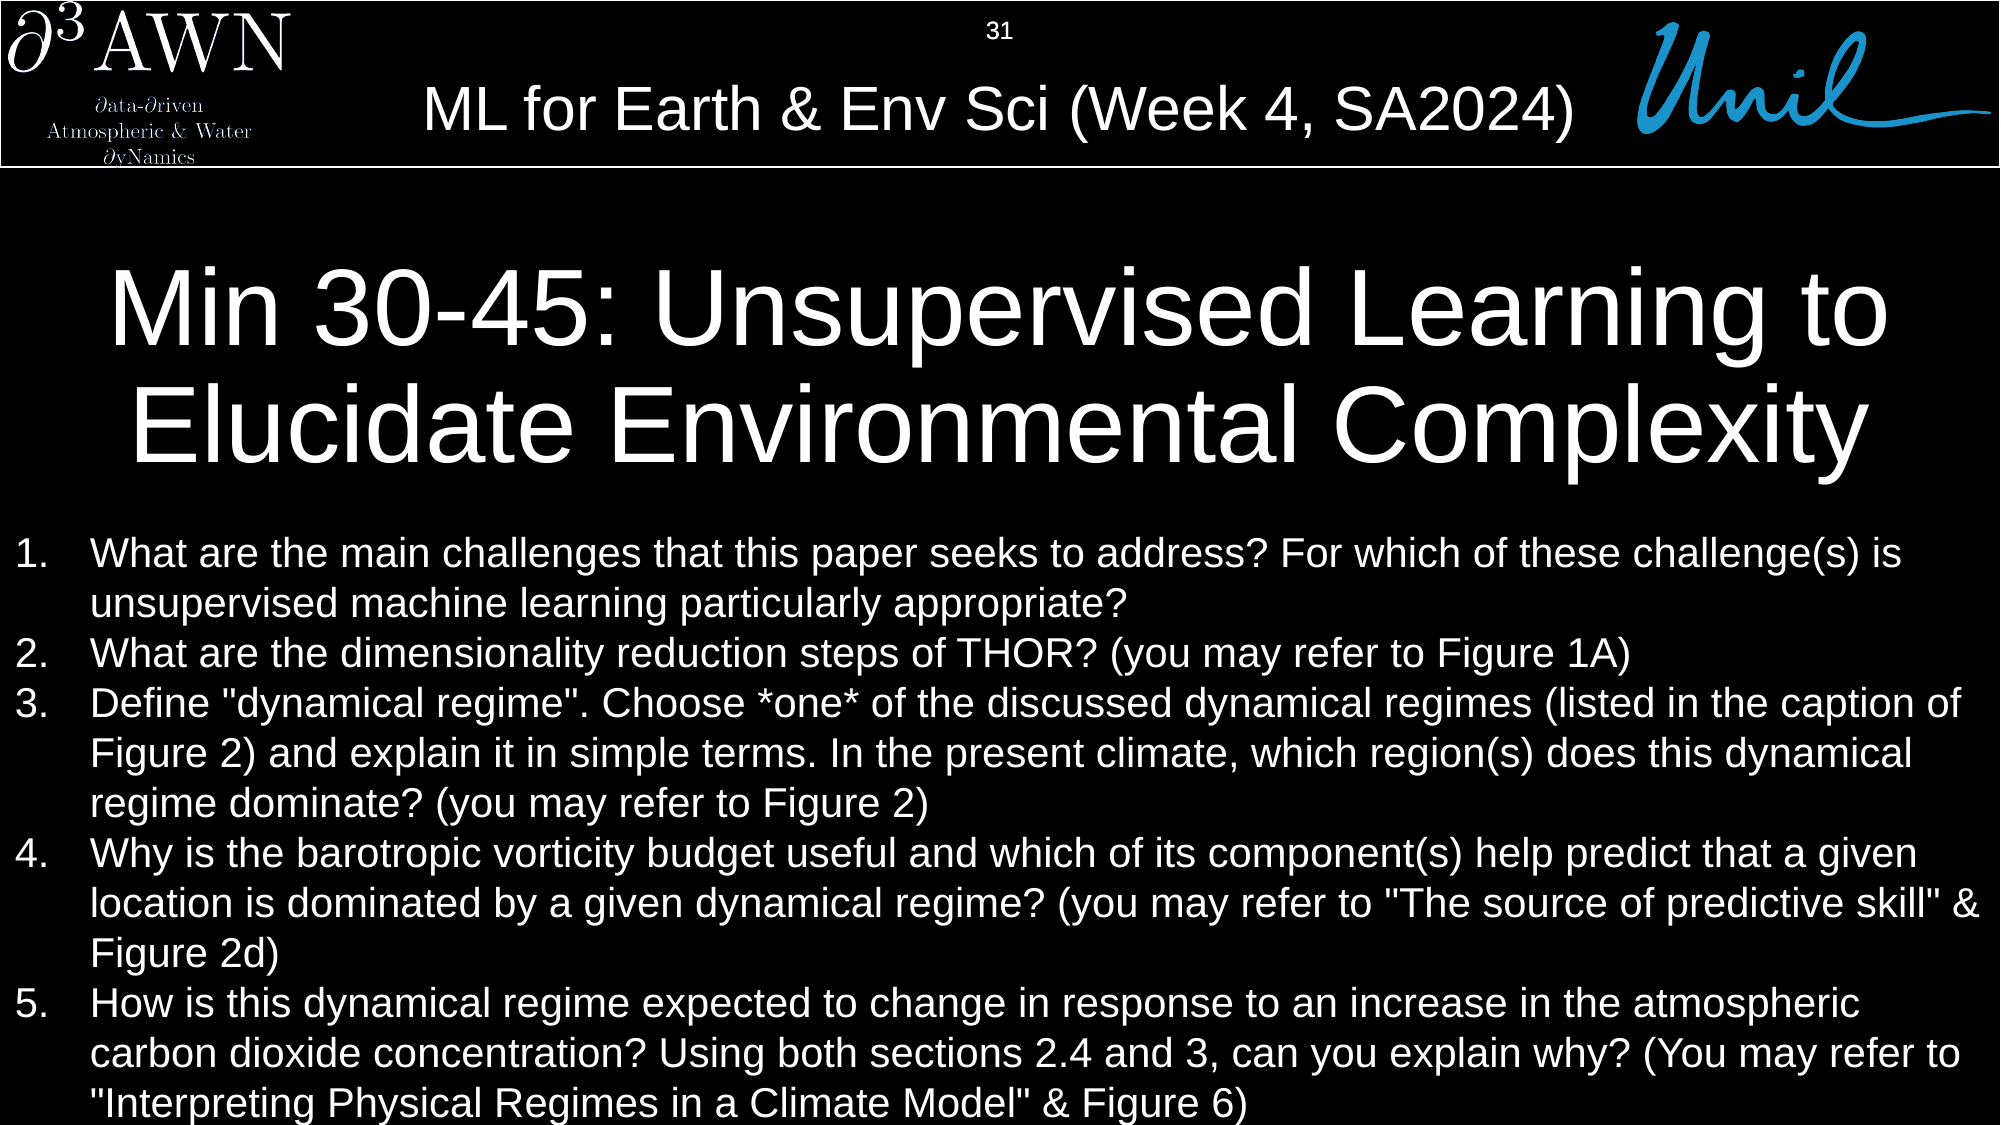

31
# Min 30-45: Unsupervised Learning to Elucidate Environmental Complexity
What are the main challenges that this paper seeks to address? For which of these challenge(s) is unsupervised machine learning particularly appropriate?
What are the dimensionality reduction steps of THOR? (you may refer to Figure 1A)
Define "dynamical regime". Choose *one* of the discussed dynamical regimes (listed in the caption of Figure 2) and explain it in simple terms. In the present climate, which region(s) does this dynamical regime dominate? (you may refer to Figure 2)
Why is the barotropic vorticity budget useful and which of its component(s) help predict that a given location is dominated by a given dynamical regime? (you may refer to "The source of predictive skill" & Figure 2d)
How is this dynamical regime expected to change in response to an increase in the atmospheric carbon dioxide concentration? Using both sections 2.4 and 3, can you explain why? (You may refer to "Interpreting Physical Regimes in a Climate Model" & Figure 6)